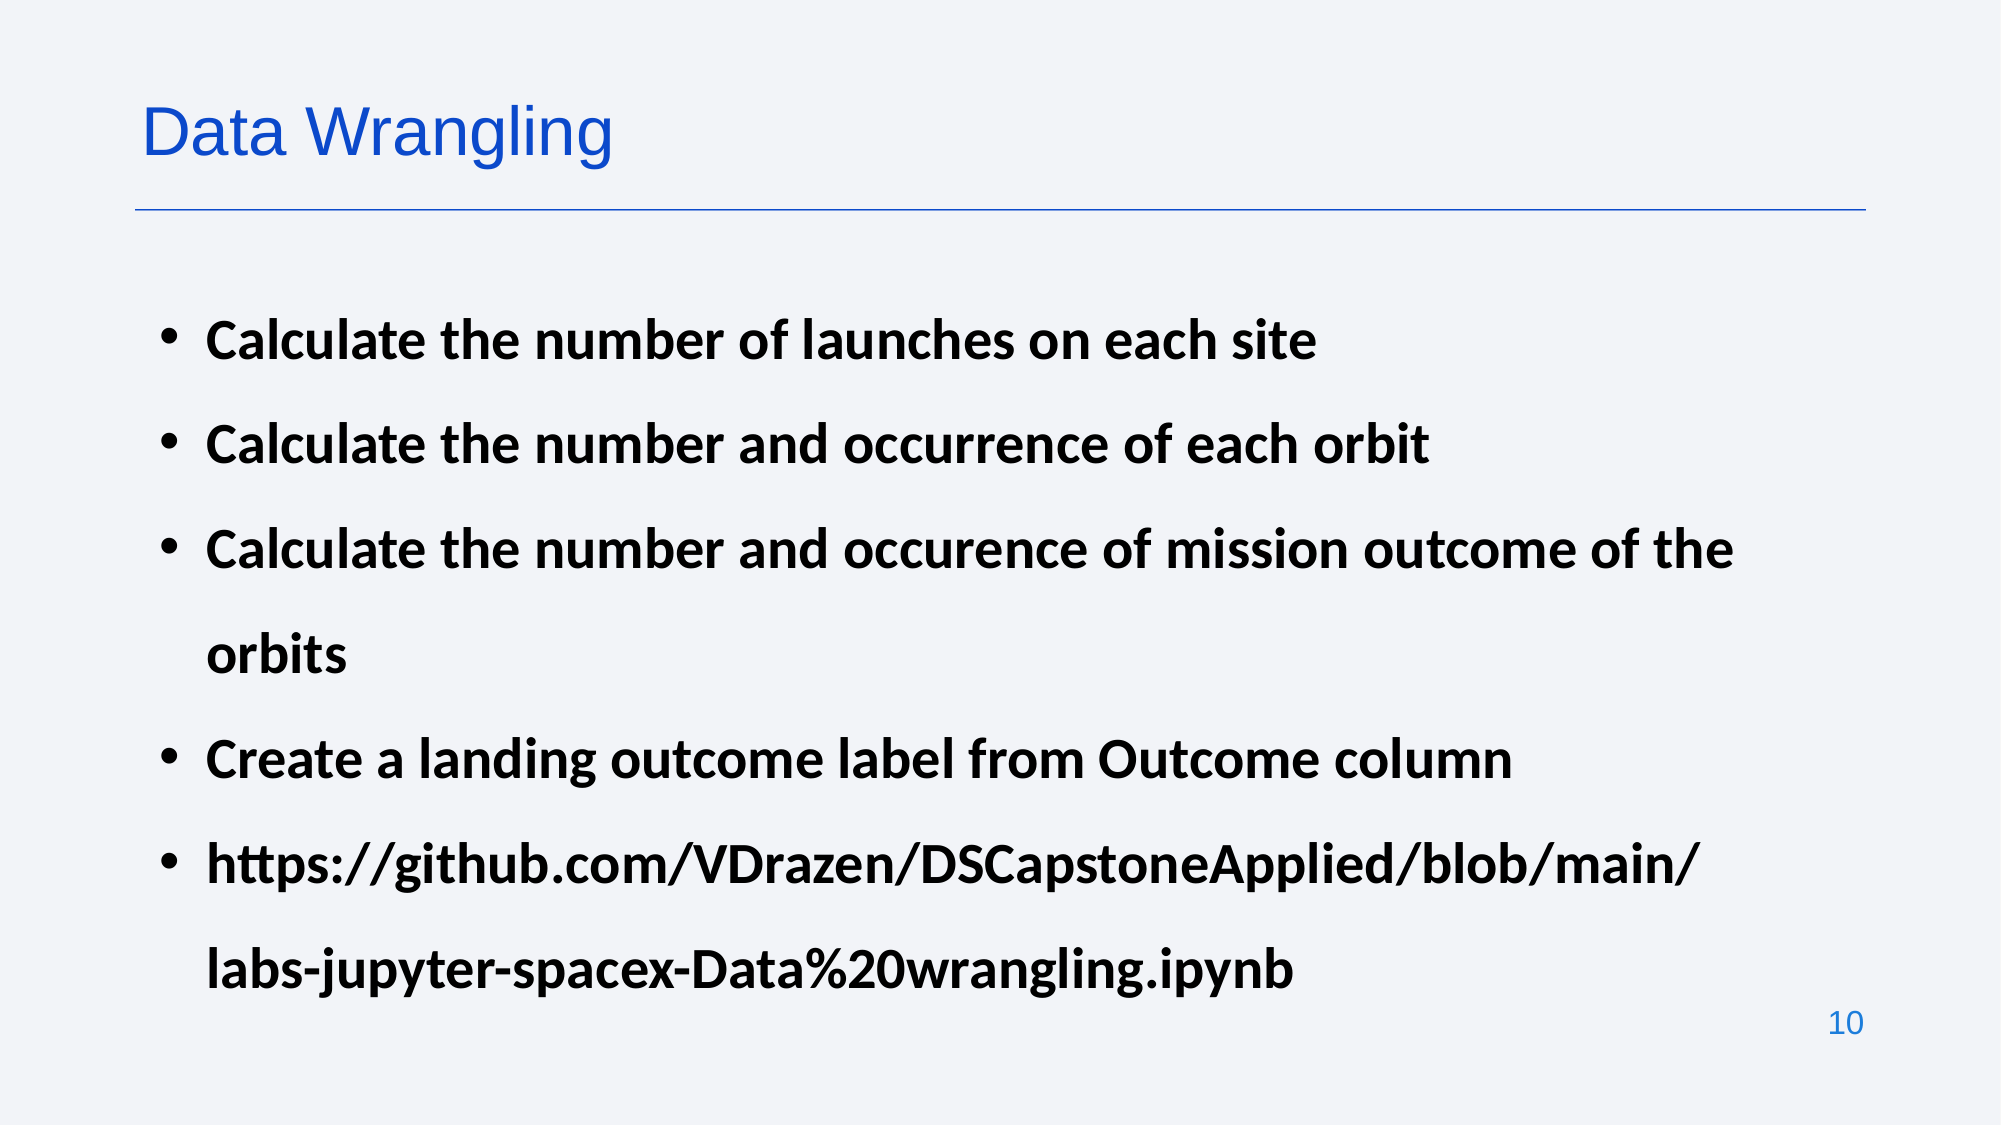

Data Wrangling
Calculate the number of launches on each site
Calculate the number and occurrence of each orbit
Calculate the number and occurence of mission outcome of the orbits
Create a landing outcome label from Outcome column
https://github.com/VDrazen/DSCapstoneApplied/blob/main/labs-jupyter-spacex-Data%20wrangling.ipynb

10